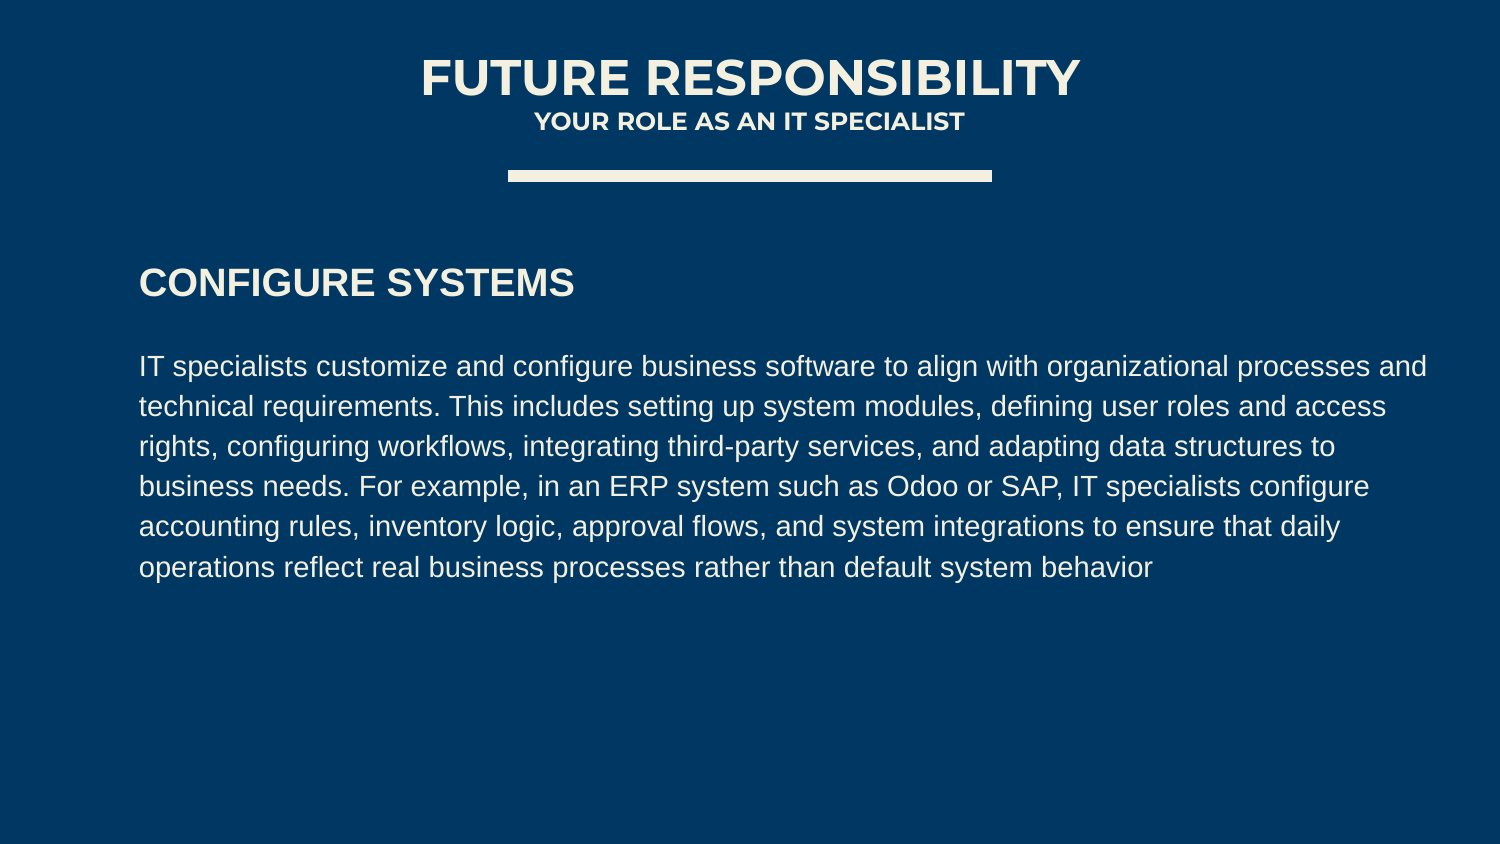

FUTURE RESPONSIBILITY
YOUR ROLE AS AN IT SPECIALIST

CONFIGURE SYSTEMS

IT specialists customize and configure business software to align with organizational processes and technical requirements. This includes setting up system modules, defining user roles and access rights, configuring workflows, integrating third-party services, and adapting data structures to business needs. For example, in an ERP system such as Odoo or SAP, IT specialists configure accounting rules, inventory logic, approval flows, and system integrations to ensure that daily operations reflect real business processes rather than default system behavior